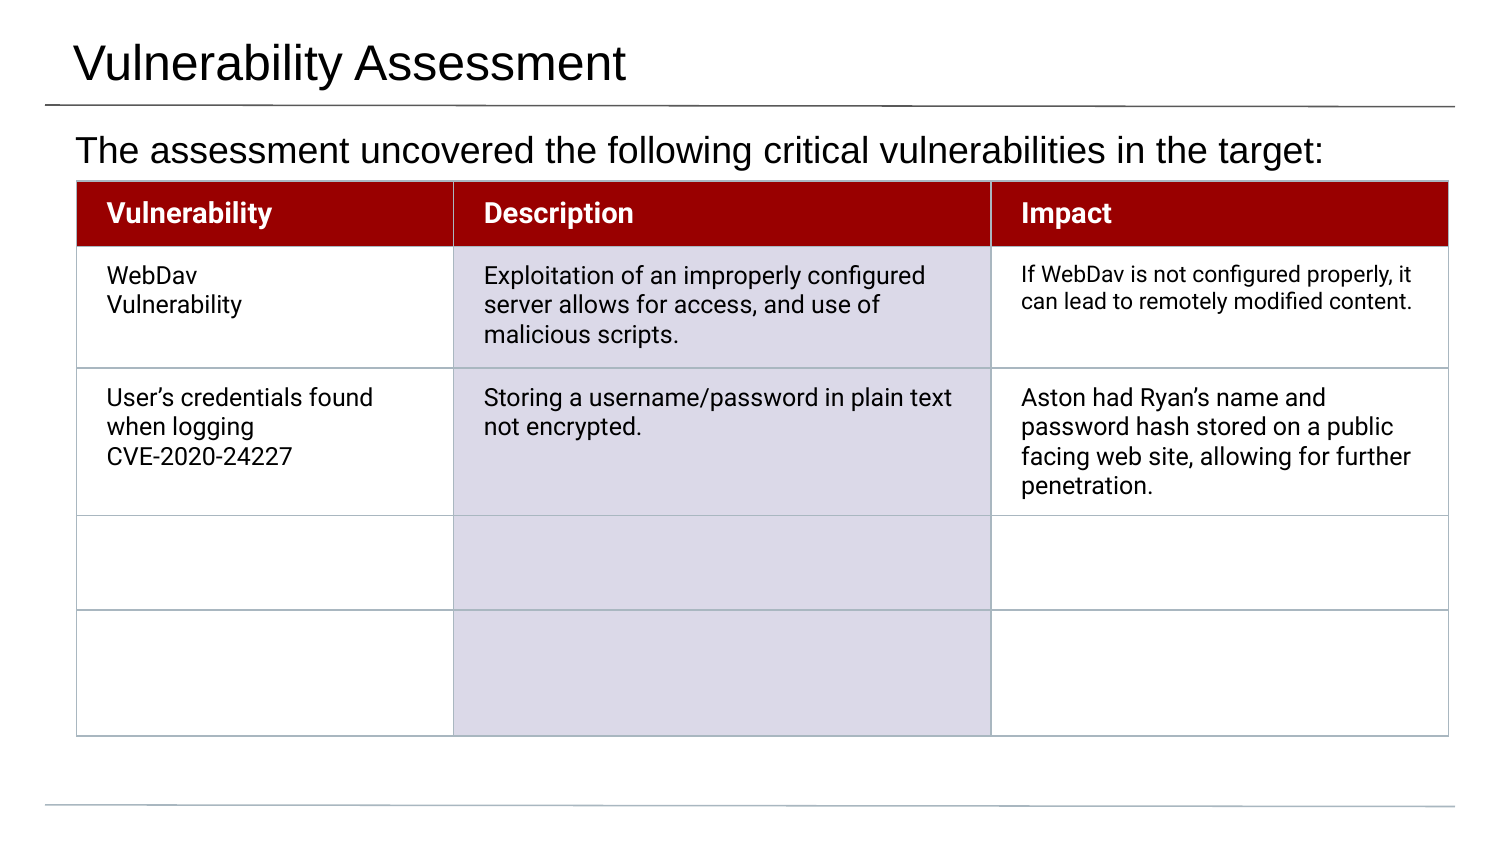

# Vulnerability Assessment
The assessment uncovered the following critical vulnerabilities in the target:
| Vulnerability | Description | Impact |
| --- | --- | --- |
| WebDav Vulnerability | Exploitation of an improperly configured server allows for access, and use of malicious scripts. | If WebDav is not configured properly, it can lead to remotely modified content. |
| User’s credentials found when logging CVE-2020-24227 | Storing a username/password in plain text not encrypted. | Aston had Ryan’s name and password hash stored on a public facing web site, allowing for further penetration. |
|  |  |  |
|  |  |  |